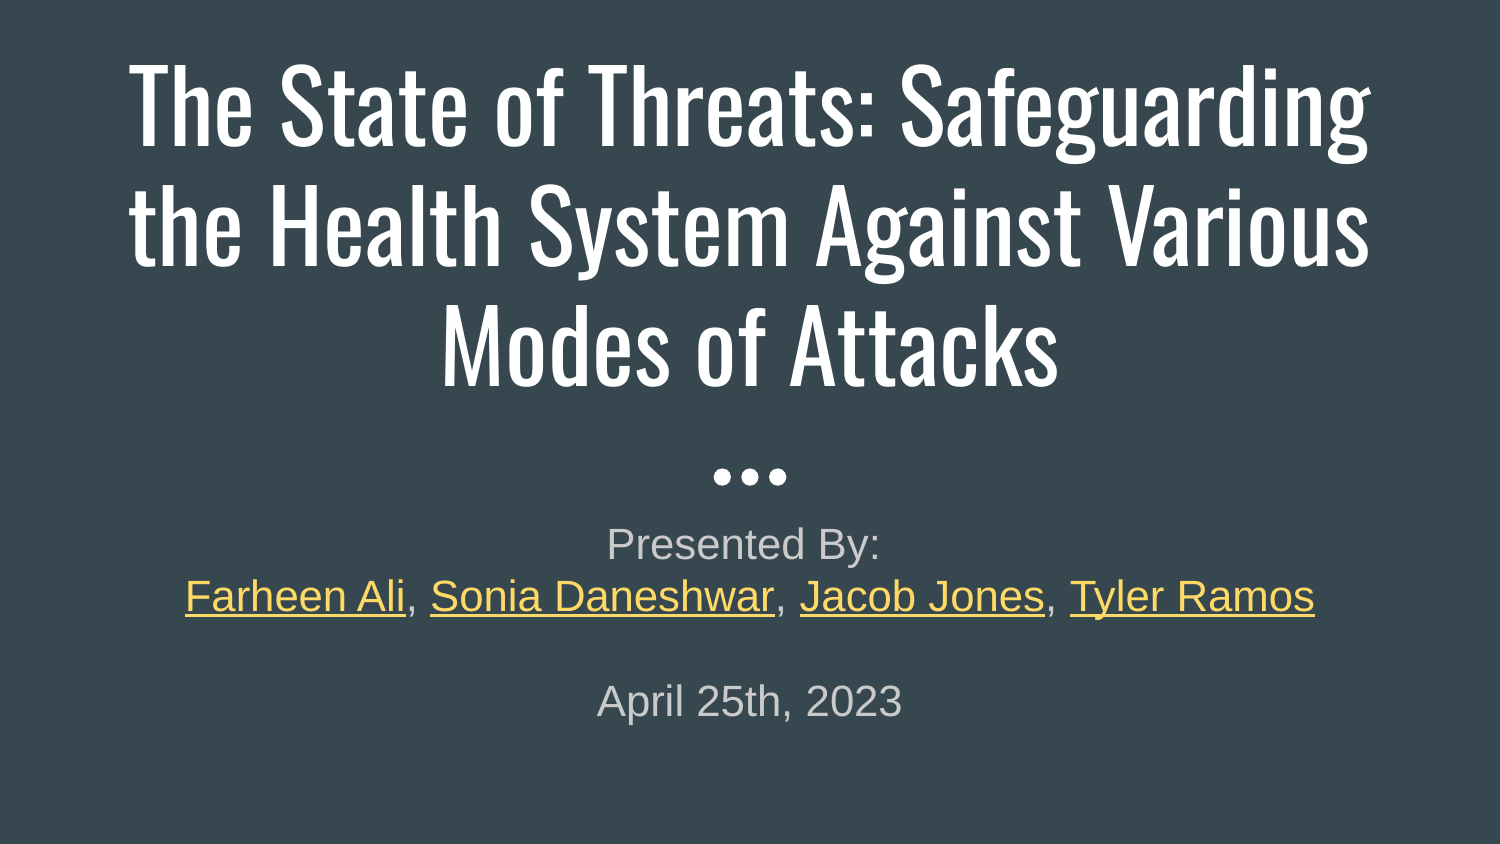

# The State of Threats: Safeguarding the Health System Against Various Modes of Attacks
Presented By:
Farheen Ali, Sonia Daneshwar, Jacob Jones, Tyler Ramos

April 25th, 2023